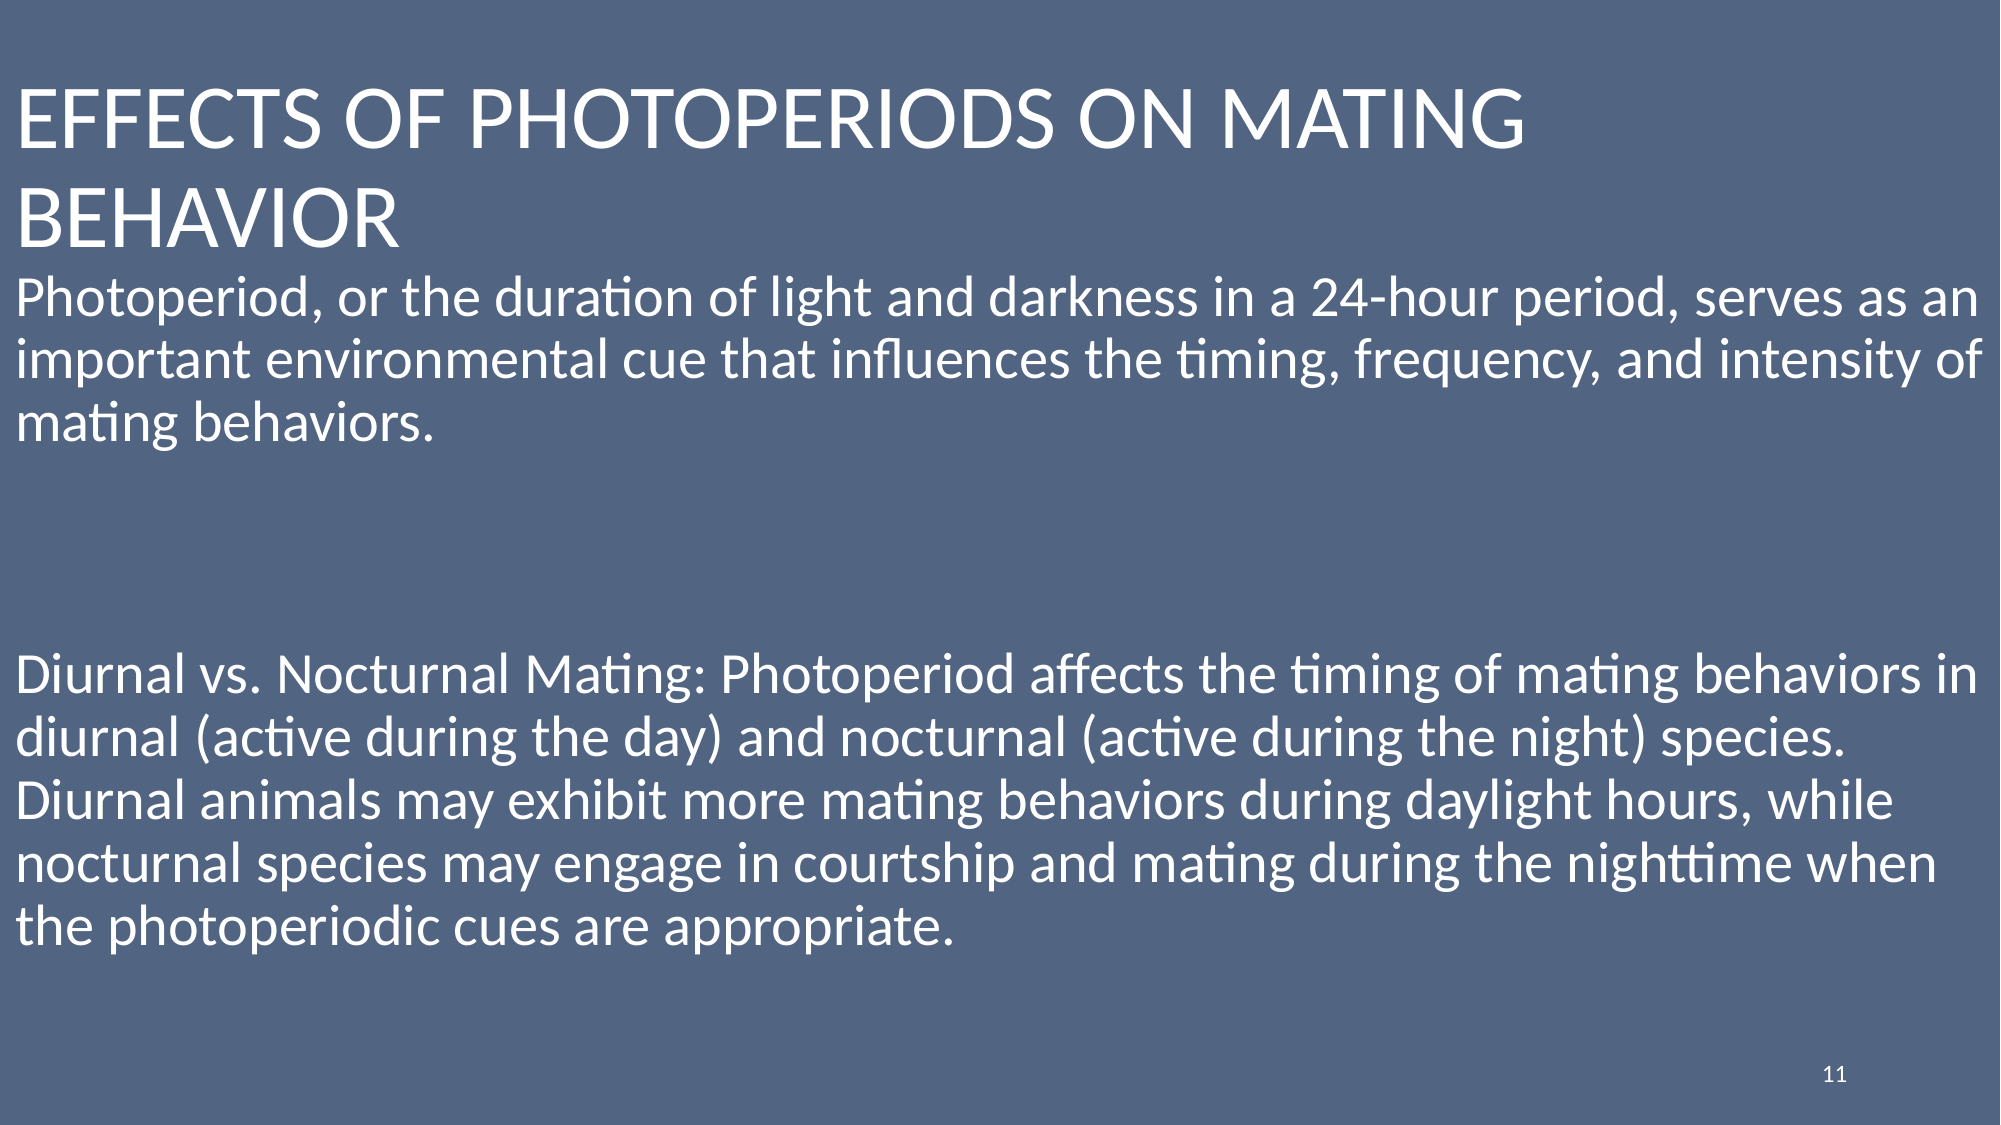

# EFFECTS OF PHOTOPERIODS ON MATING BEHAVIOR
Photoperiod, or the duration of light and darkness in a 24-hour period, serves as an important environmental cue that influences the timing, frequency, and intensity of mating behaviors.

Diurnal vs. Nocturnal Mating: Photoperiod affects the timing of mating behaviors in diurnal (active during the day) and nocturnal (active during the night) species. Diurnal animals may exhibit more mating behaviors during daylight hours, while nocturnal species may engage in courtship and mating during the nighttime when the photoperiodic cues are appropriate.

11